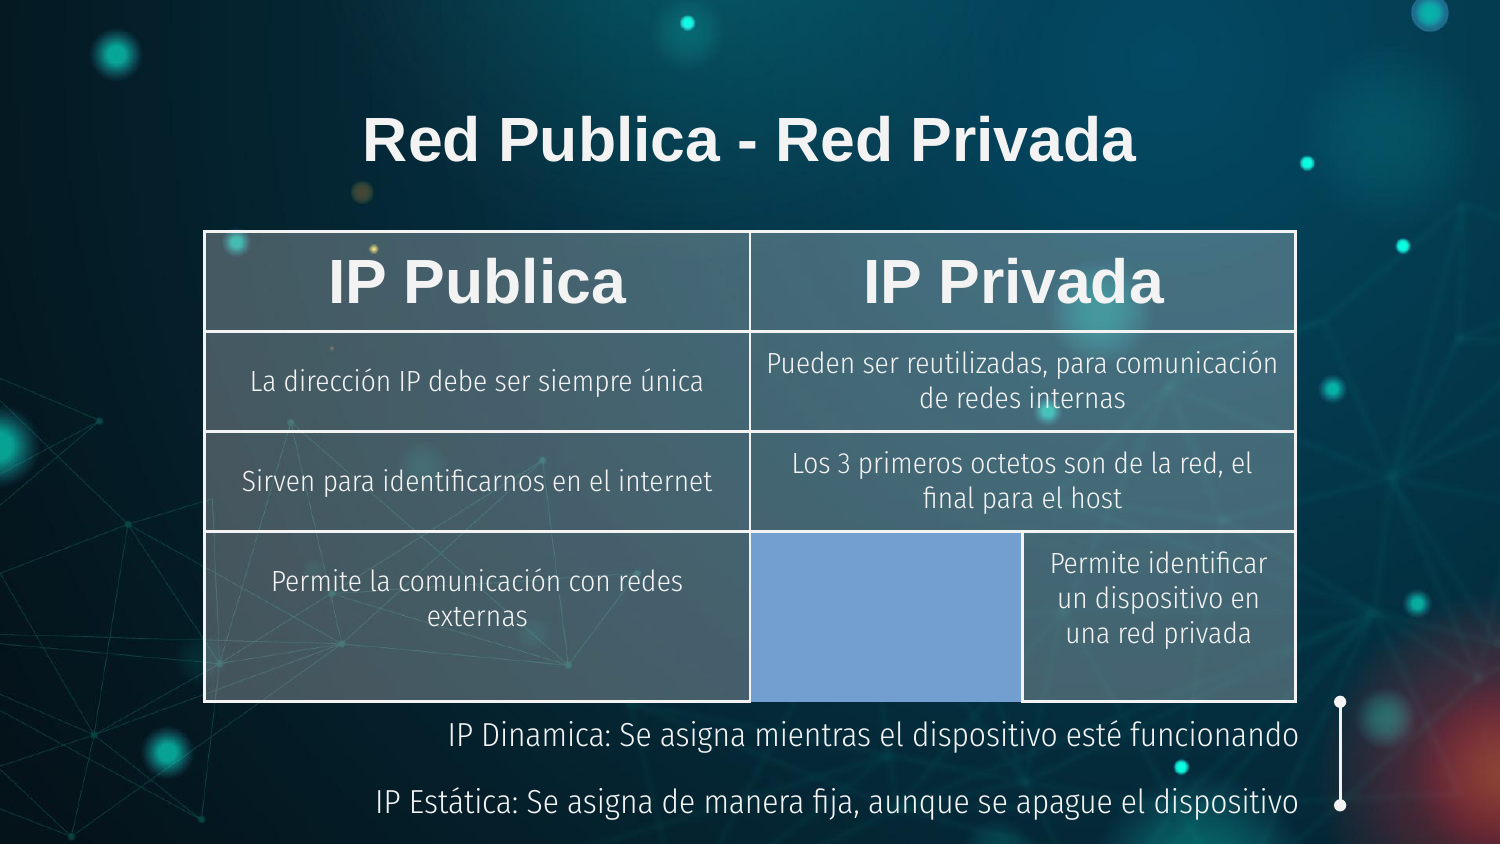

# Red Publica - Red Privada
| IP Publica |  | IP Privada |  |
| --- | --- | --- | --- |
| La dirección IP debe ser siempre única |  | Pueden ser reutilizadas, para comunicación de redes internas |  |
| Sirven para identificarnos en el internet |  | Los 3 primeros octetos son de la red, el final para el host |  |
| Permite la comunicación con redes externas |  | Permite identificar un dispositivo en una red privada |  |
IP Dinamica: Se asigna mientras el dispositivo esté funcionando
IP Estática: Se asigna de manera fija, aunque se apague el dispositivo